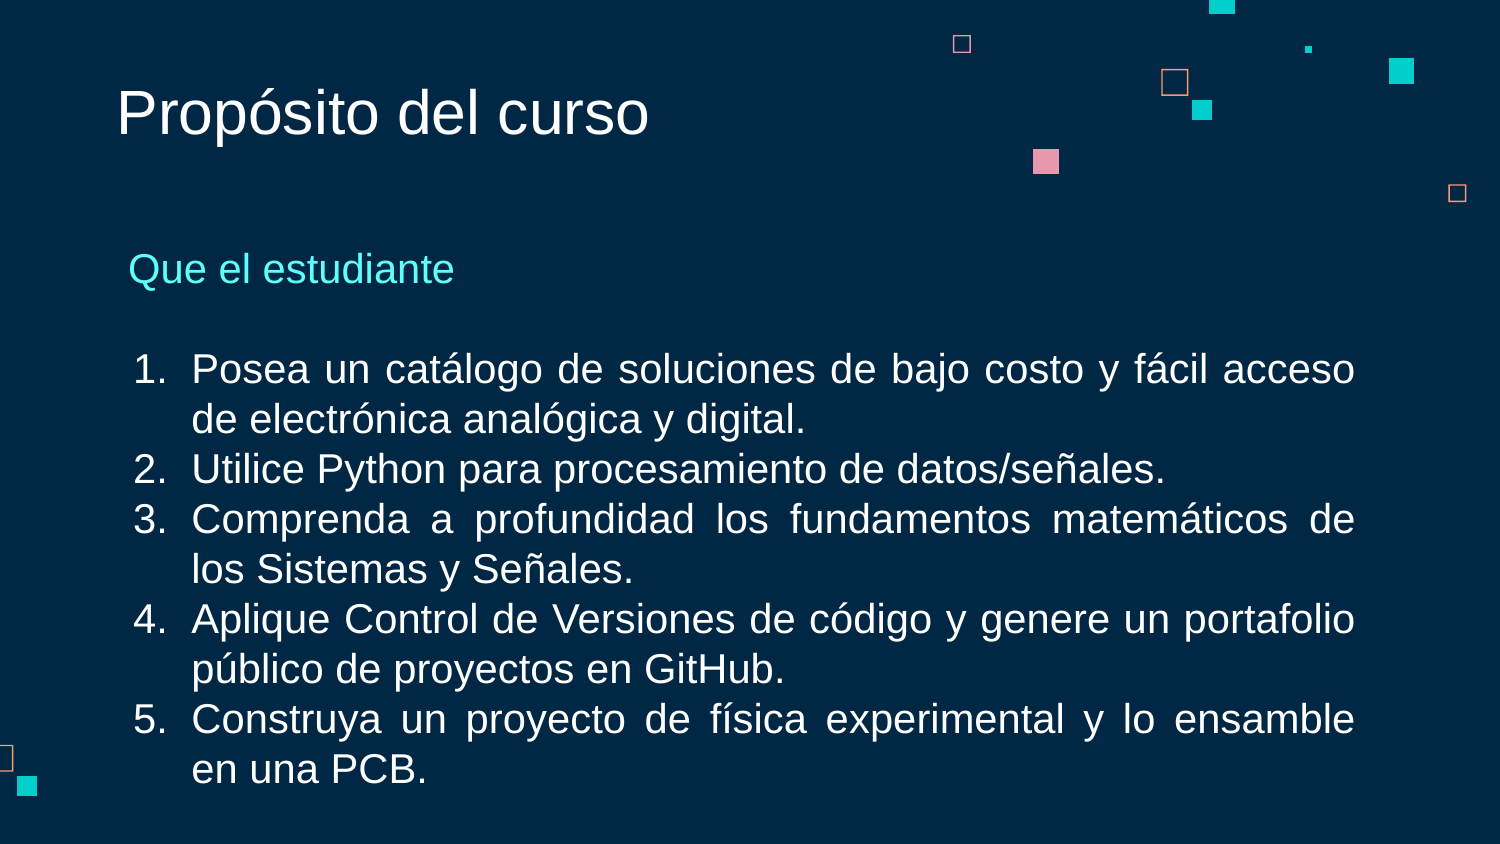

# Propósito del curso
 Que el estudiante

Posea un catálogo de soluciones de bajo costo y fácil acceso de electrónica analógica y digital.
Utilice Python para procesamiento de datos/señales.
Comprenda a profundidad los fundamentos matemáticos de los Sistemas y Señales.
Aplique Control de Versiones de código y genere un portafolio público de proyectos en GitHub.
Construya un proyecto de física experimental y lo ensamble en una PCB.